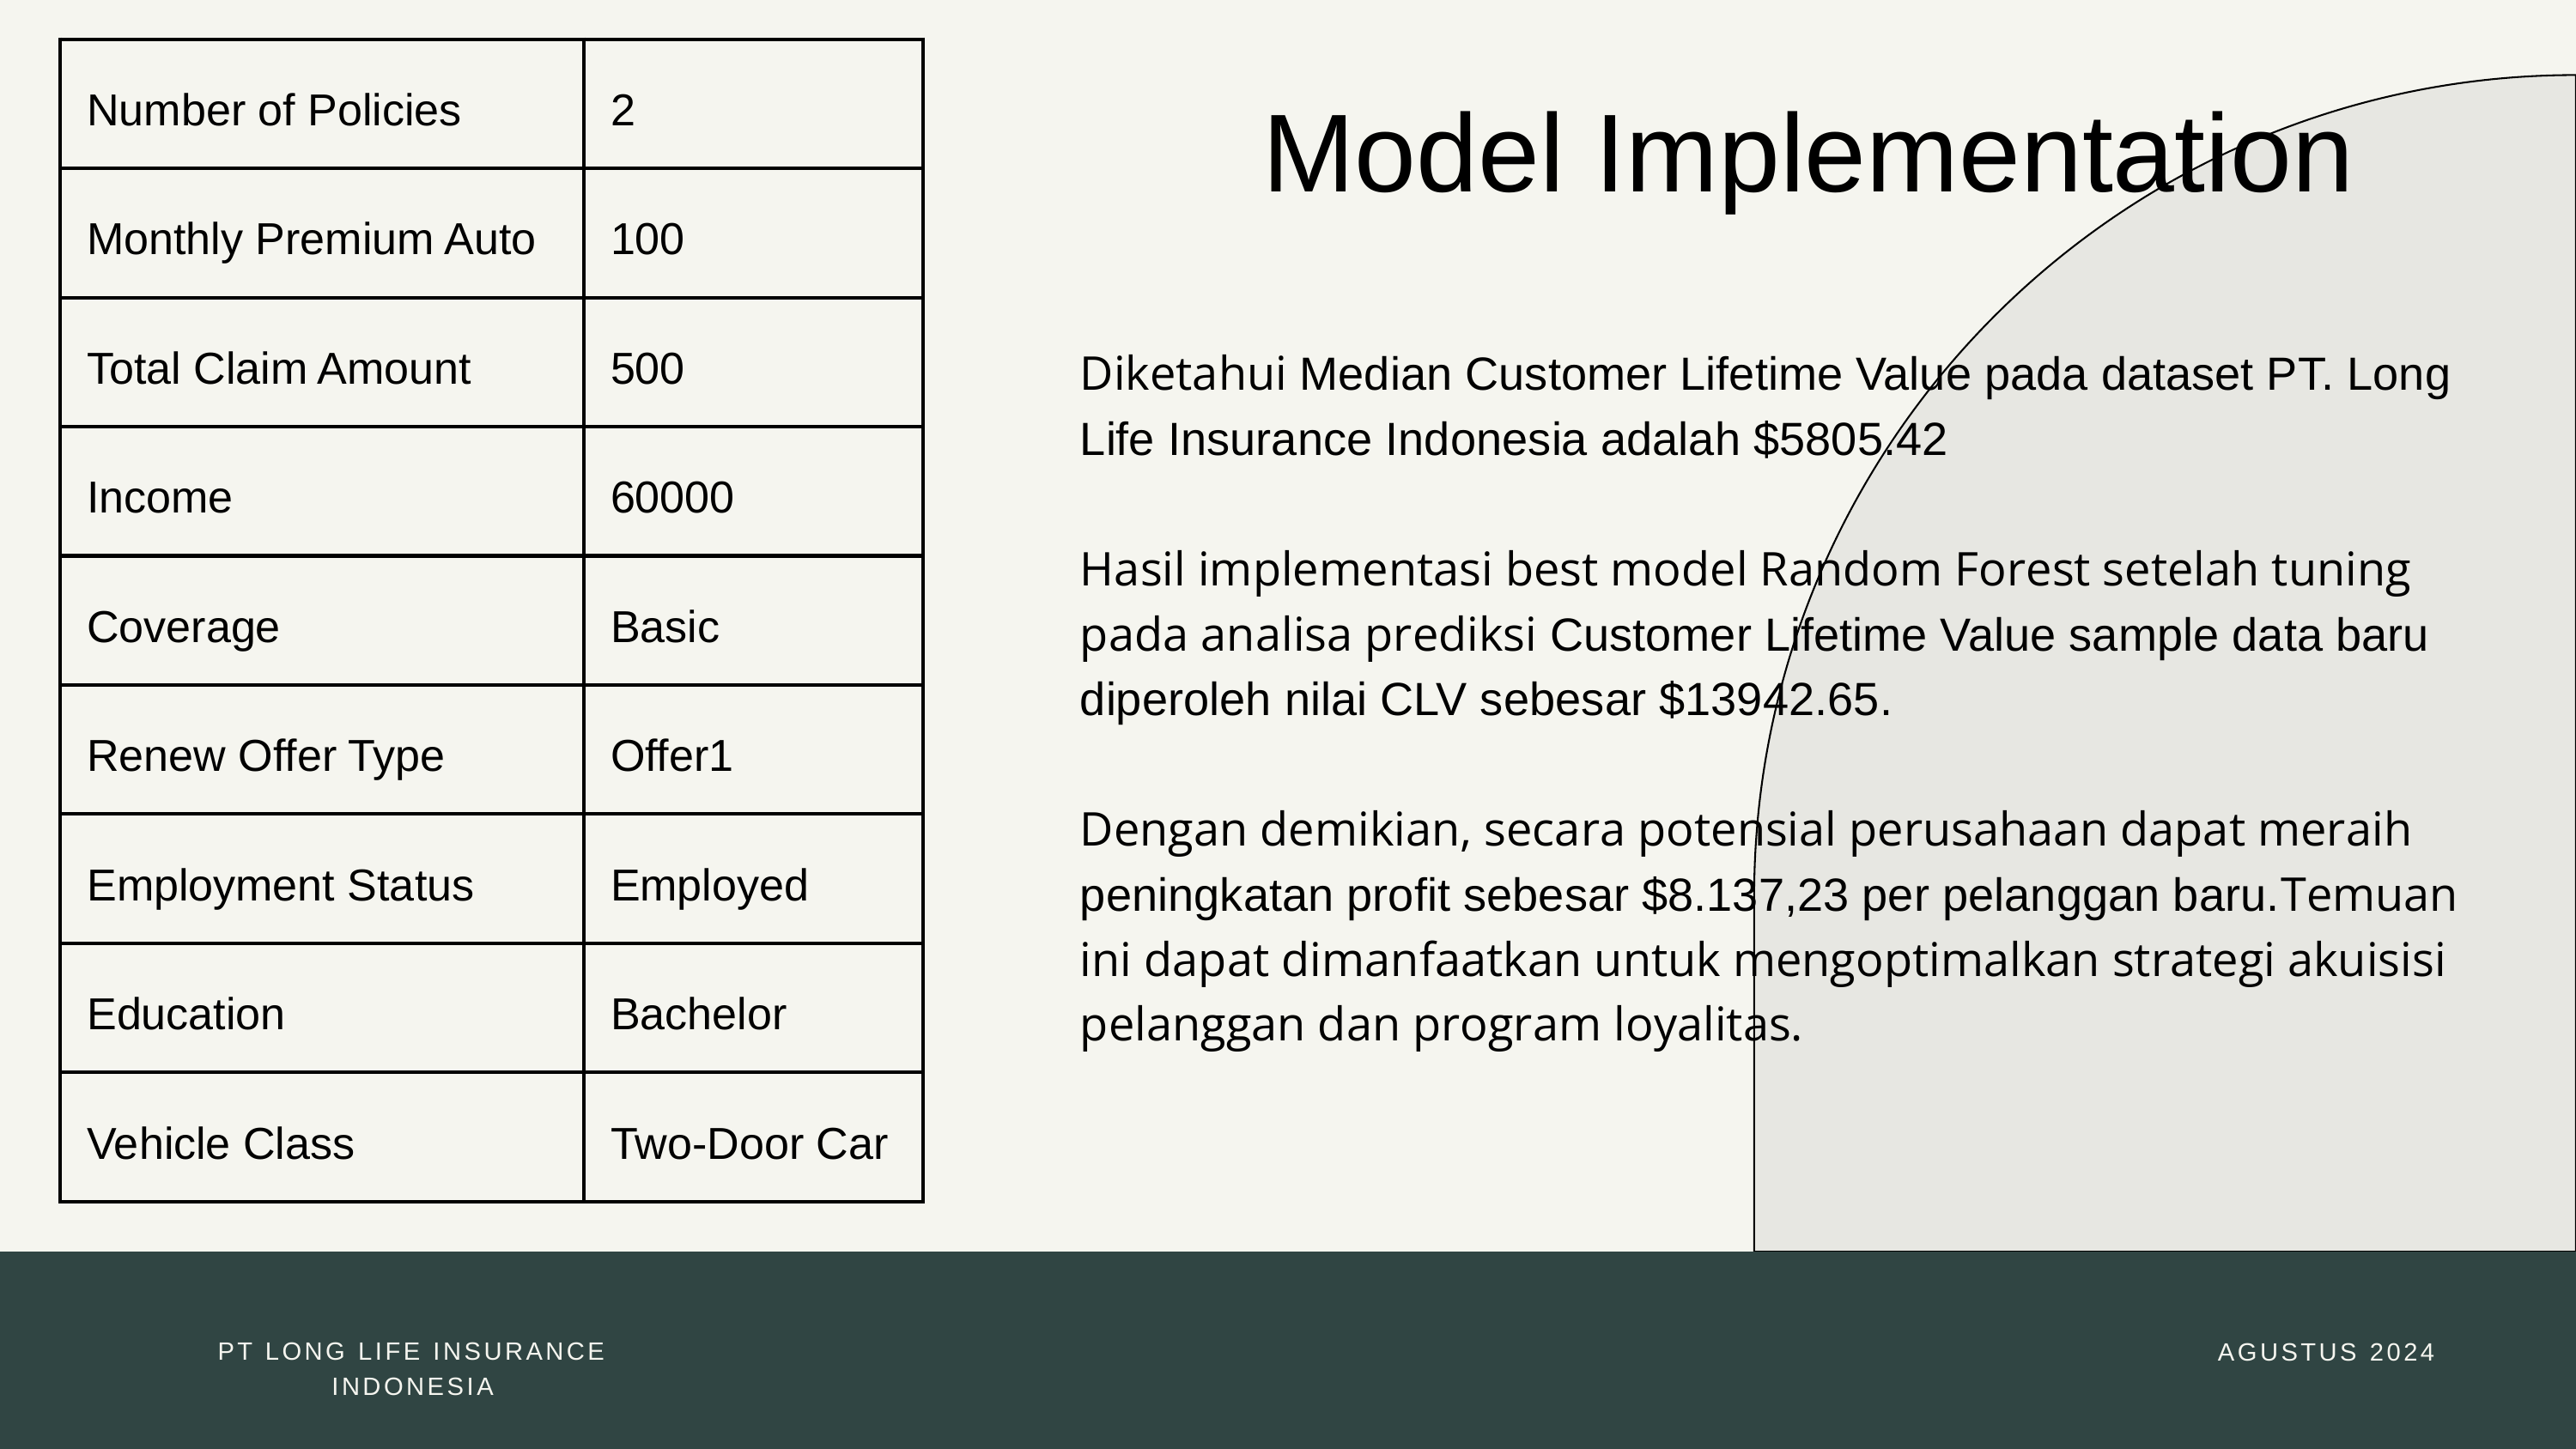

| Number of Policies | 2 |
| --- | --- |
| Monthly Premium Auto | 100 |
| Total Claim Amount | 500 |
| Income | 60000 |
| Coverage | Basic |
| Renew Offer Type | Offer1 |
| Employment Status | Employed |
| Education | Bachelor |
| Vehicle Class | Two-Door Car |
Model Implementation

Diketahui Median Customer Lifetime Value pada dataset PT. Long Life Insurance Indonesia adalah $5805.42

Hasil implementasi best model Random Forest setelah tuning pada analisa prediksi Customer Lifetime Value sample data baru diperoleh nilai CLV sebesar $13942.65.

Dengan demikian, secara potensial perusahaan dapat meraih peningkatan profit sebesar $8.137,23 per pelanggan baru.Temuan ini dapat dimanfaatkan untuk mengoptimalkan strategi akuisisi pelanggan dan program loyalitas.

PT LONG LIFE INSURANCE INDONESIA
AGUSTUS 2024